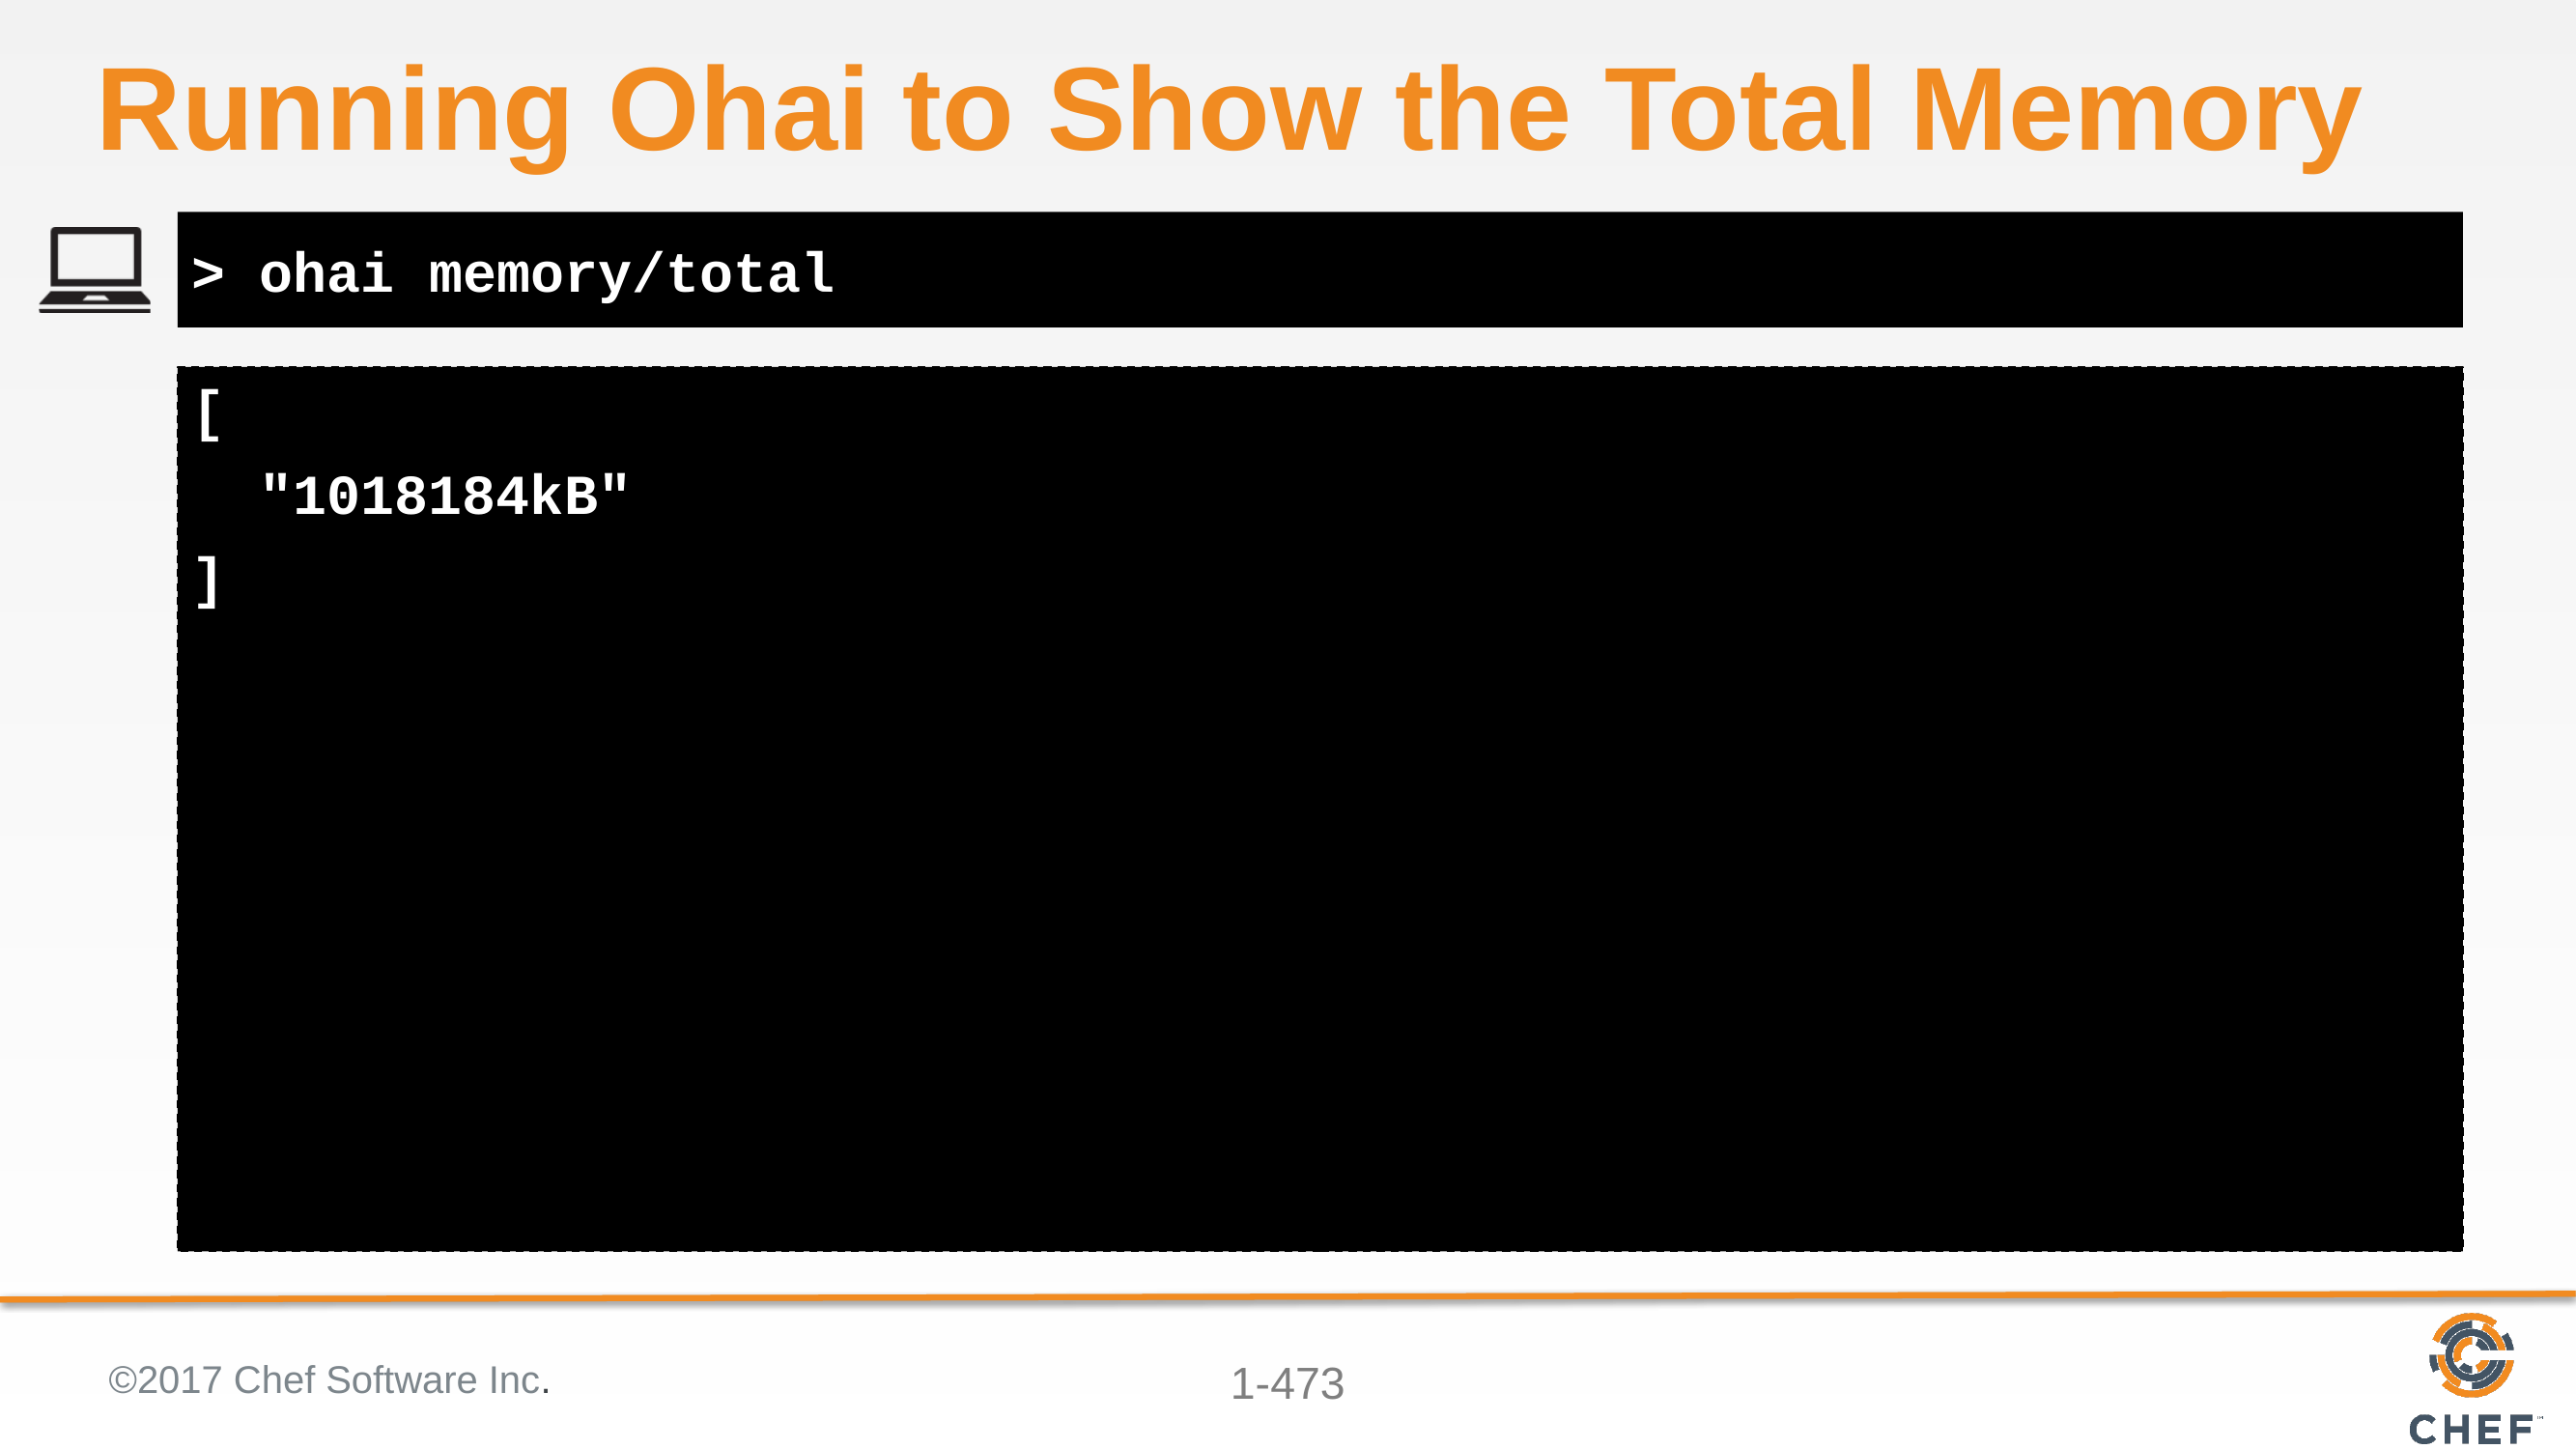

# Running Ohai to Show the Total Memory
> ohai memory/total
[
  "1018184kB"
]